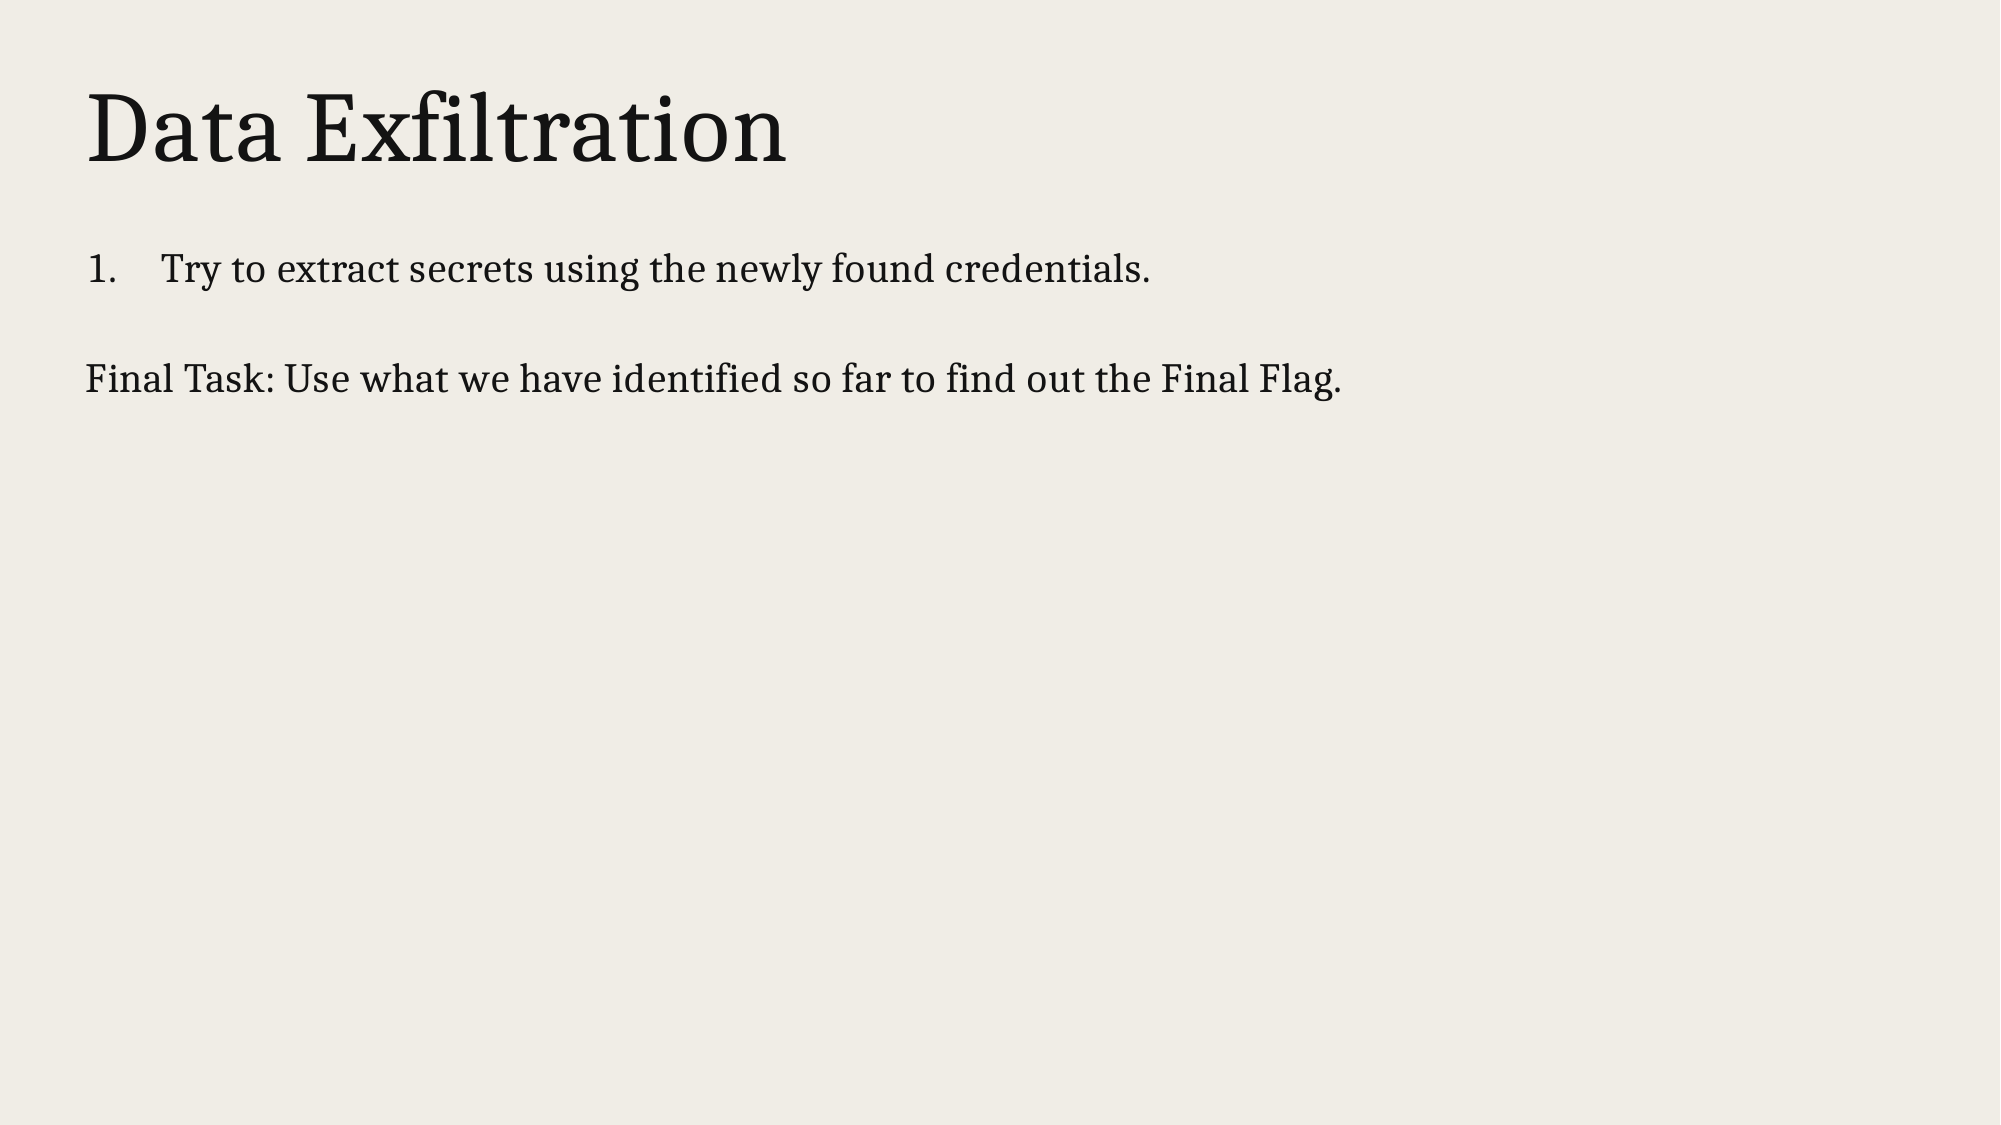

# Data Exfiltration
Try to extract secrets using the newly found credentials.
Final Task: Use what we have identified so far to find out the Final Flag.